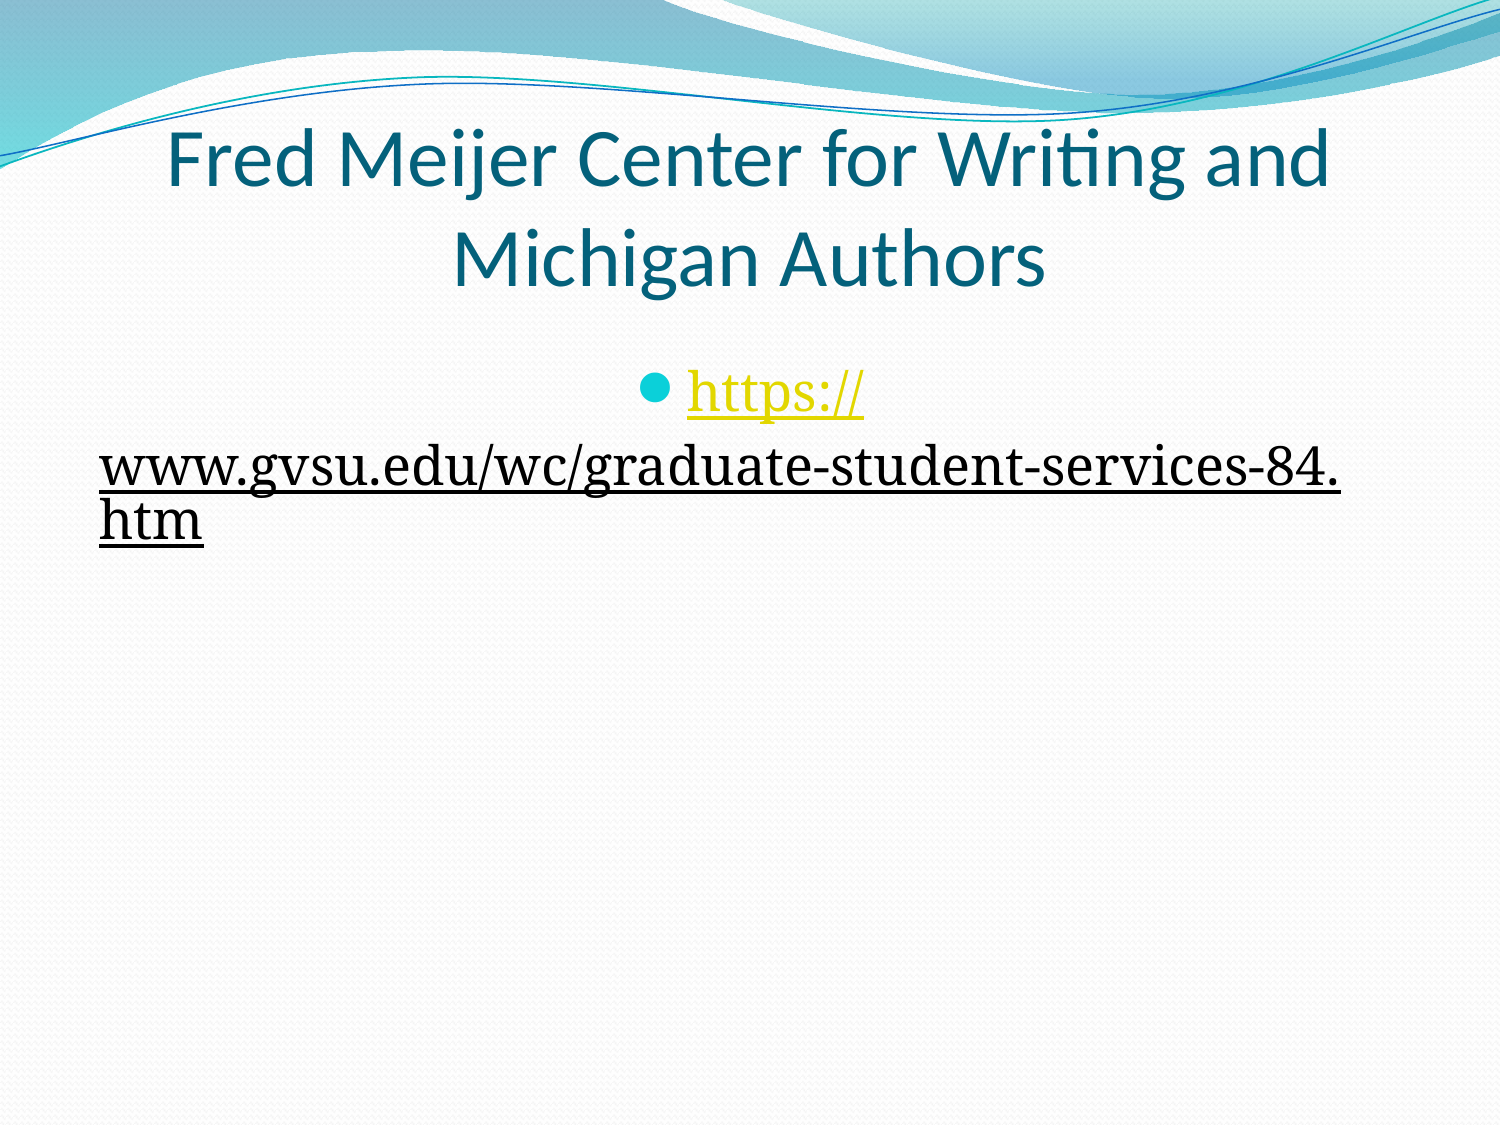

# Fred Meijer Center for Writing and Michigan Authors
https://www.gvsu.edu/wc/graduate-student-services-84.htm